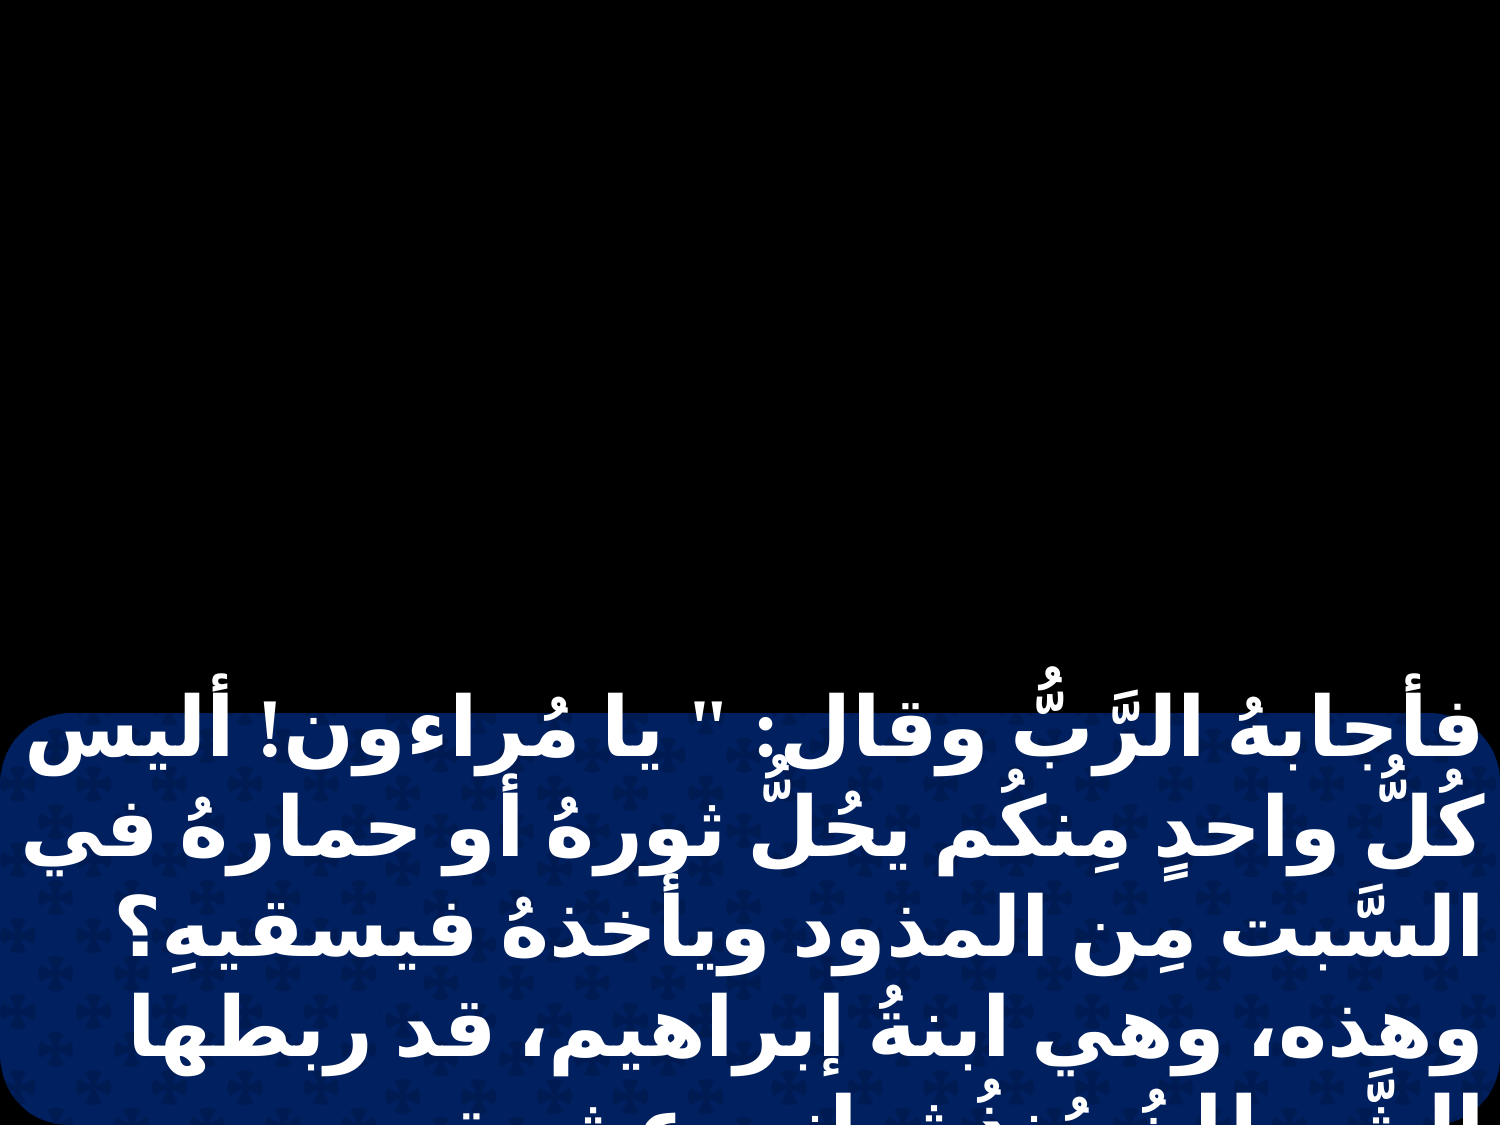

فأجابهُ الرَّبُّ وقال: " يا مُراءون! أليس كُلُّ واحدٍ مِنكُم يحُلُّ ثورهُ أو حمارهُ في السَّبت مِن المذود ويأخذهُ فيسقيهِ؟ وهذه، وهي ابنةُ إبراهيم، قد ربطها الشَّيطانُ مُنذُ ثماني عشرة